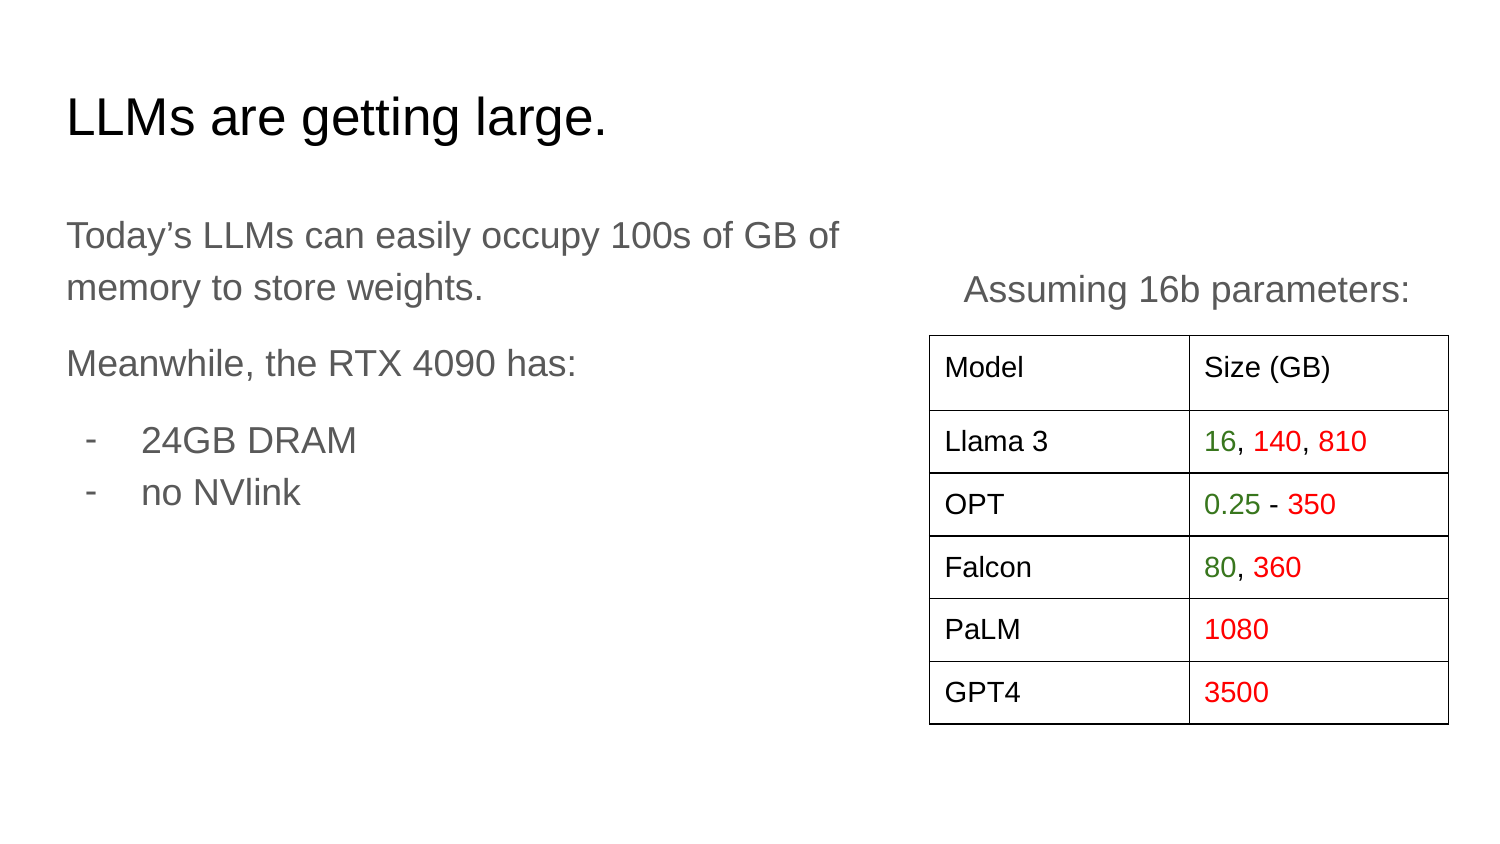

# LLMs are getting large.
Today’s LLMs can easily occupy 100s of GB of memory to store weights.
Meanwhile, the RTX 4090 has:
24GB DRAM
no NVlink

Assuming 16b parameters:
| Model | Size (GB) |
| --- | --- |
| Llama 3 | 16, 140, 810 |
| OPT | 0.25 - 350 |
| Falcon | 80, 360 |
| PaLM | 1080 |
| GPT4 | 3500 |